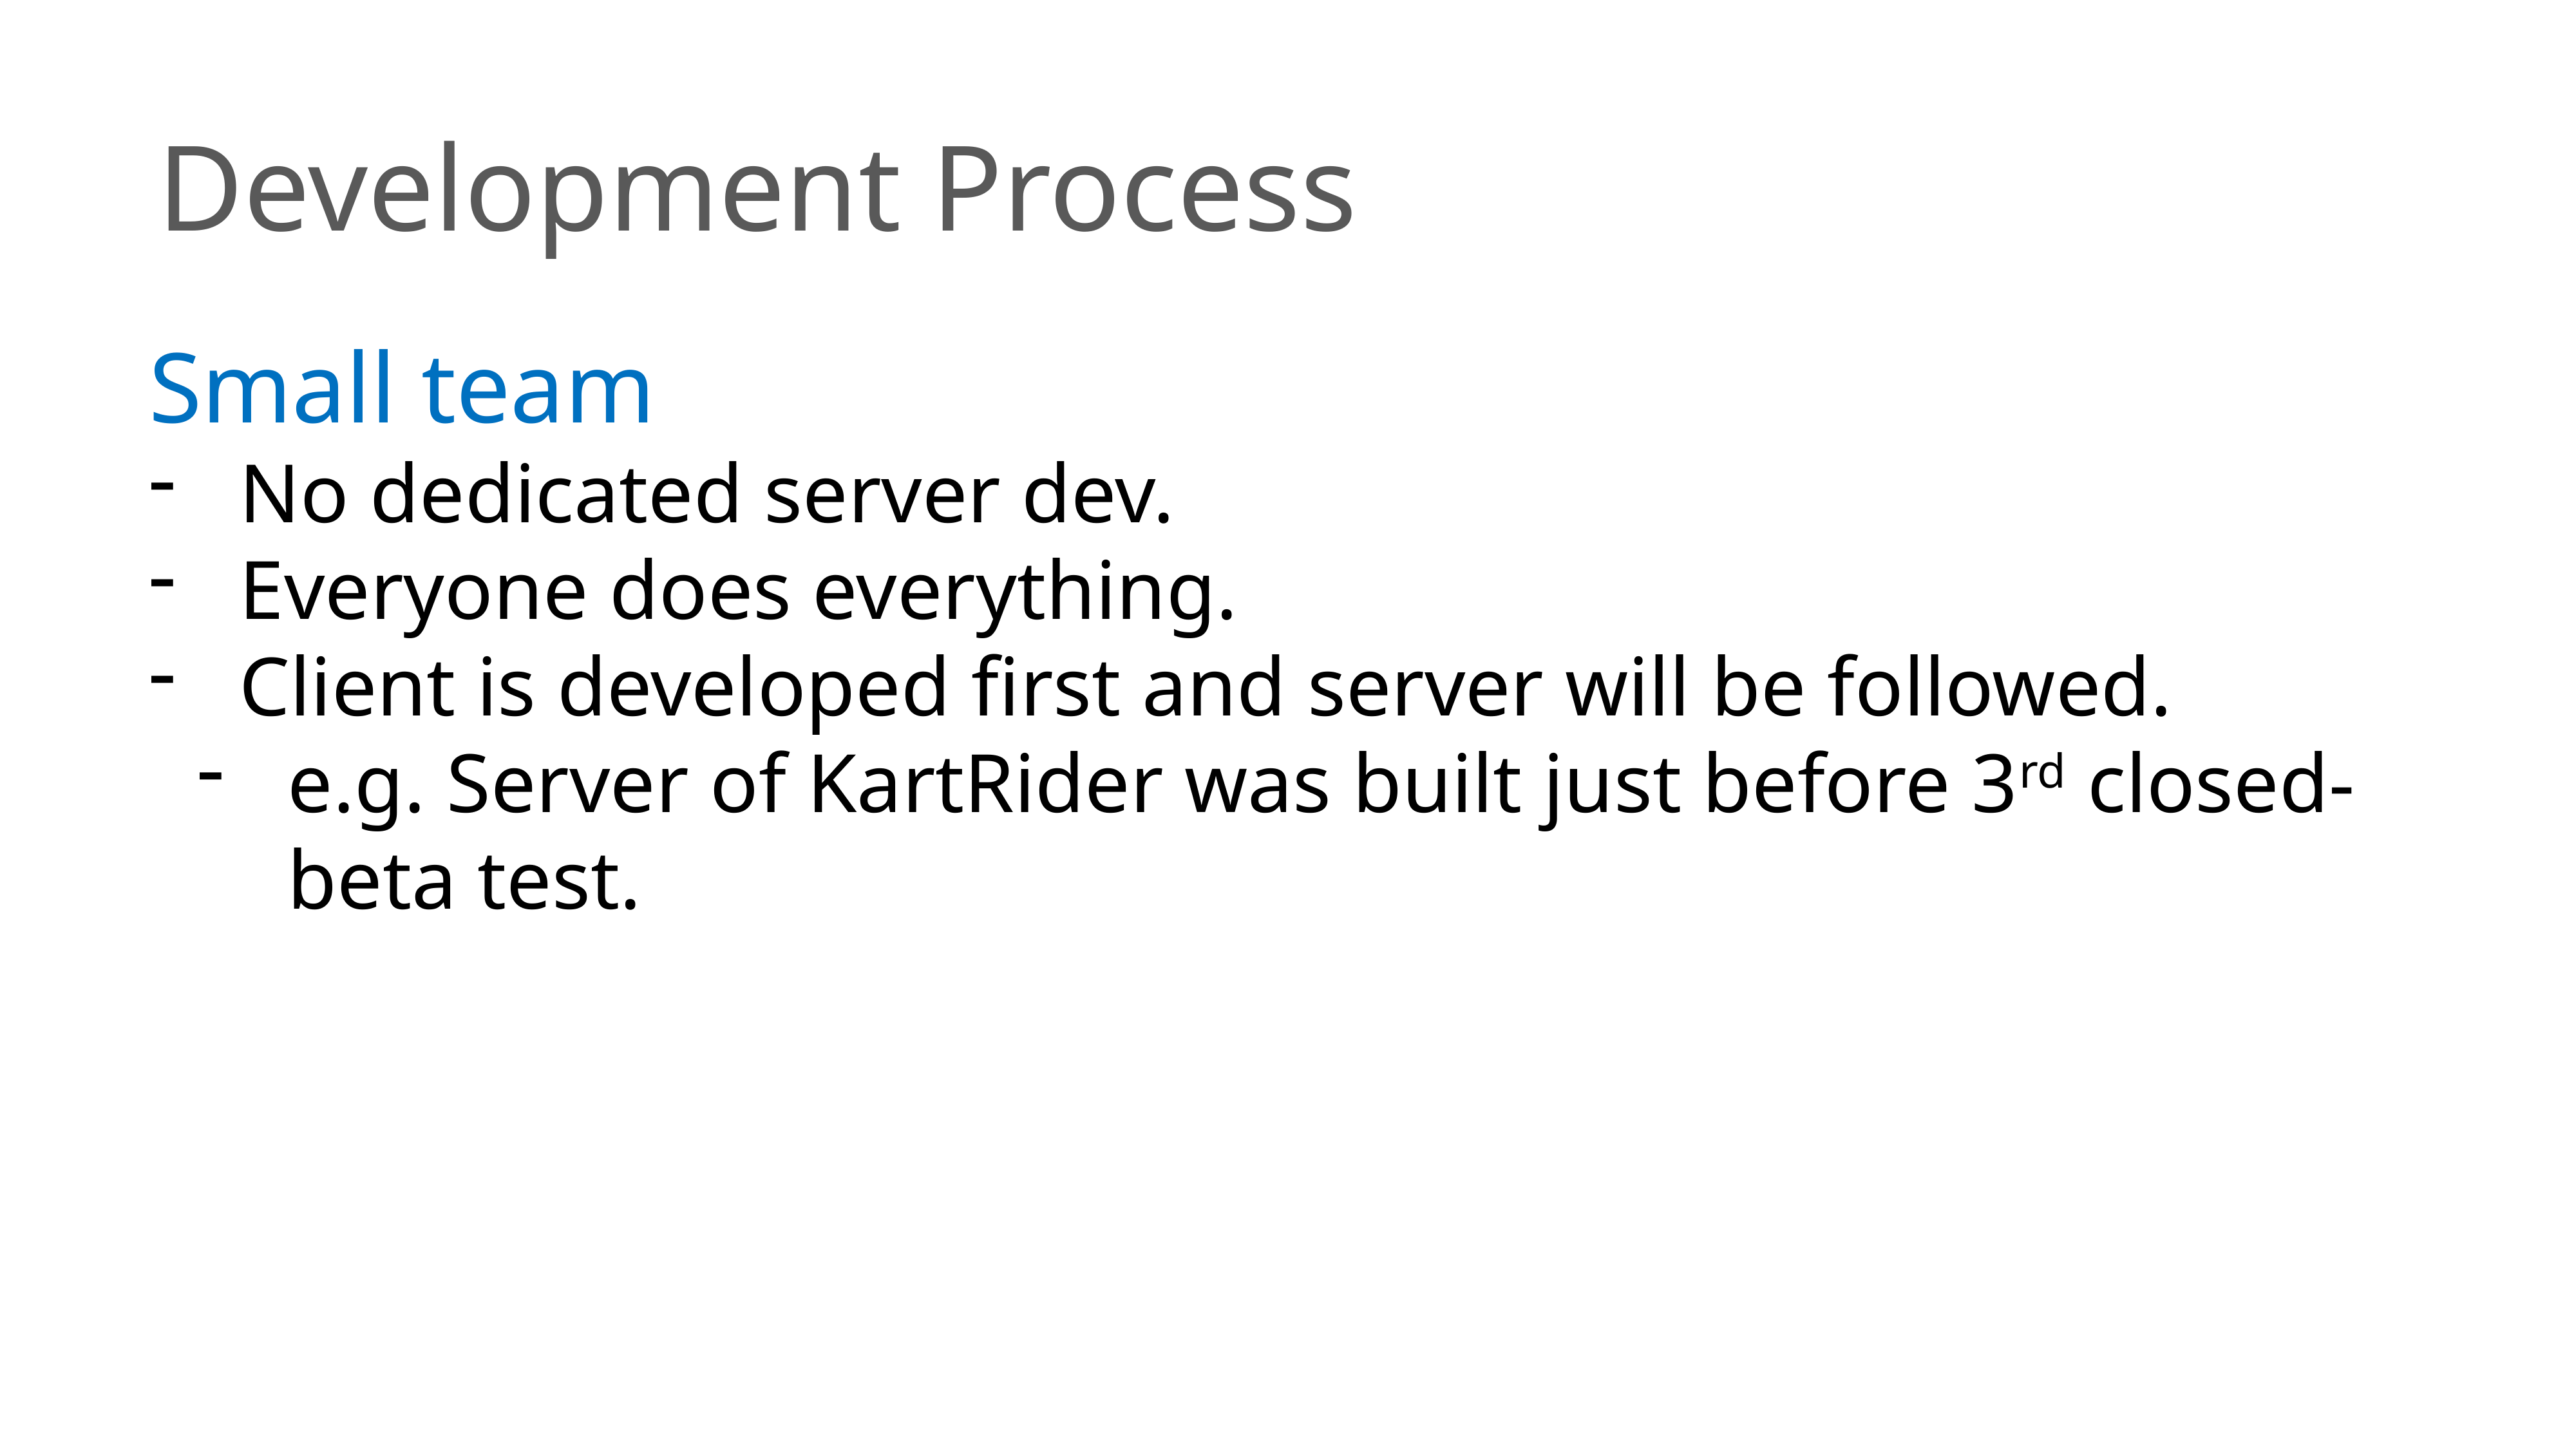

Development Process
Small team
No dedicated server dev.
Everyone does everything.
Client is developed first and server will be followed.
e.g. Server of KartRider was built just before 3rd closed-beta test.